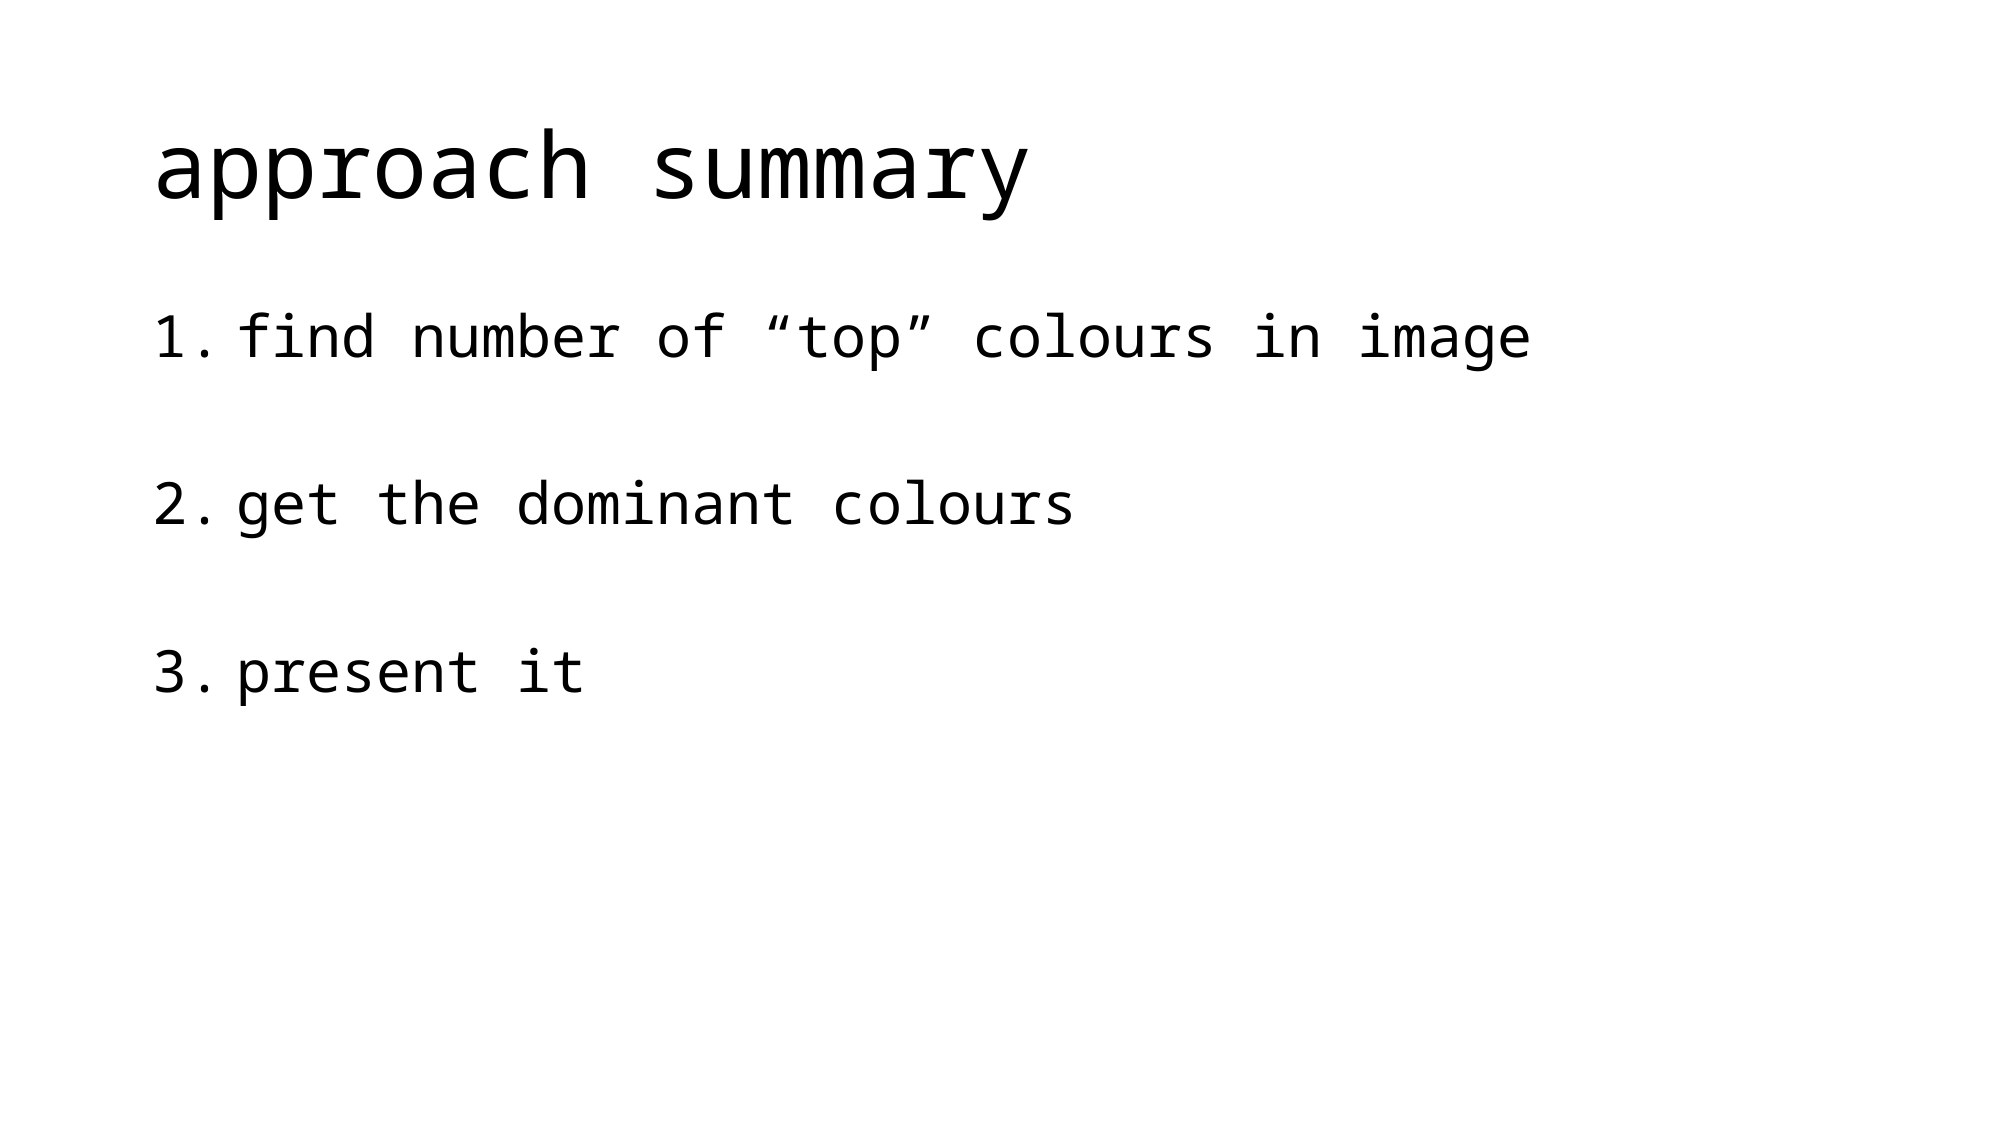

# approach summary
find number of “top” colours in image

get the dominant colours

present it